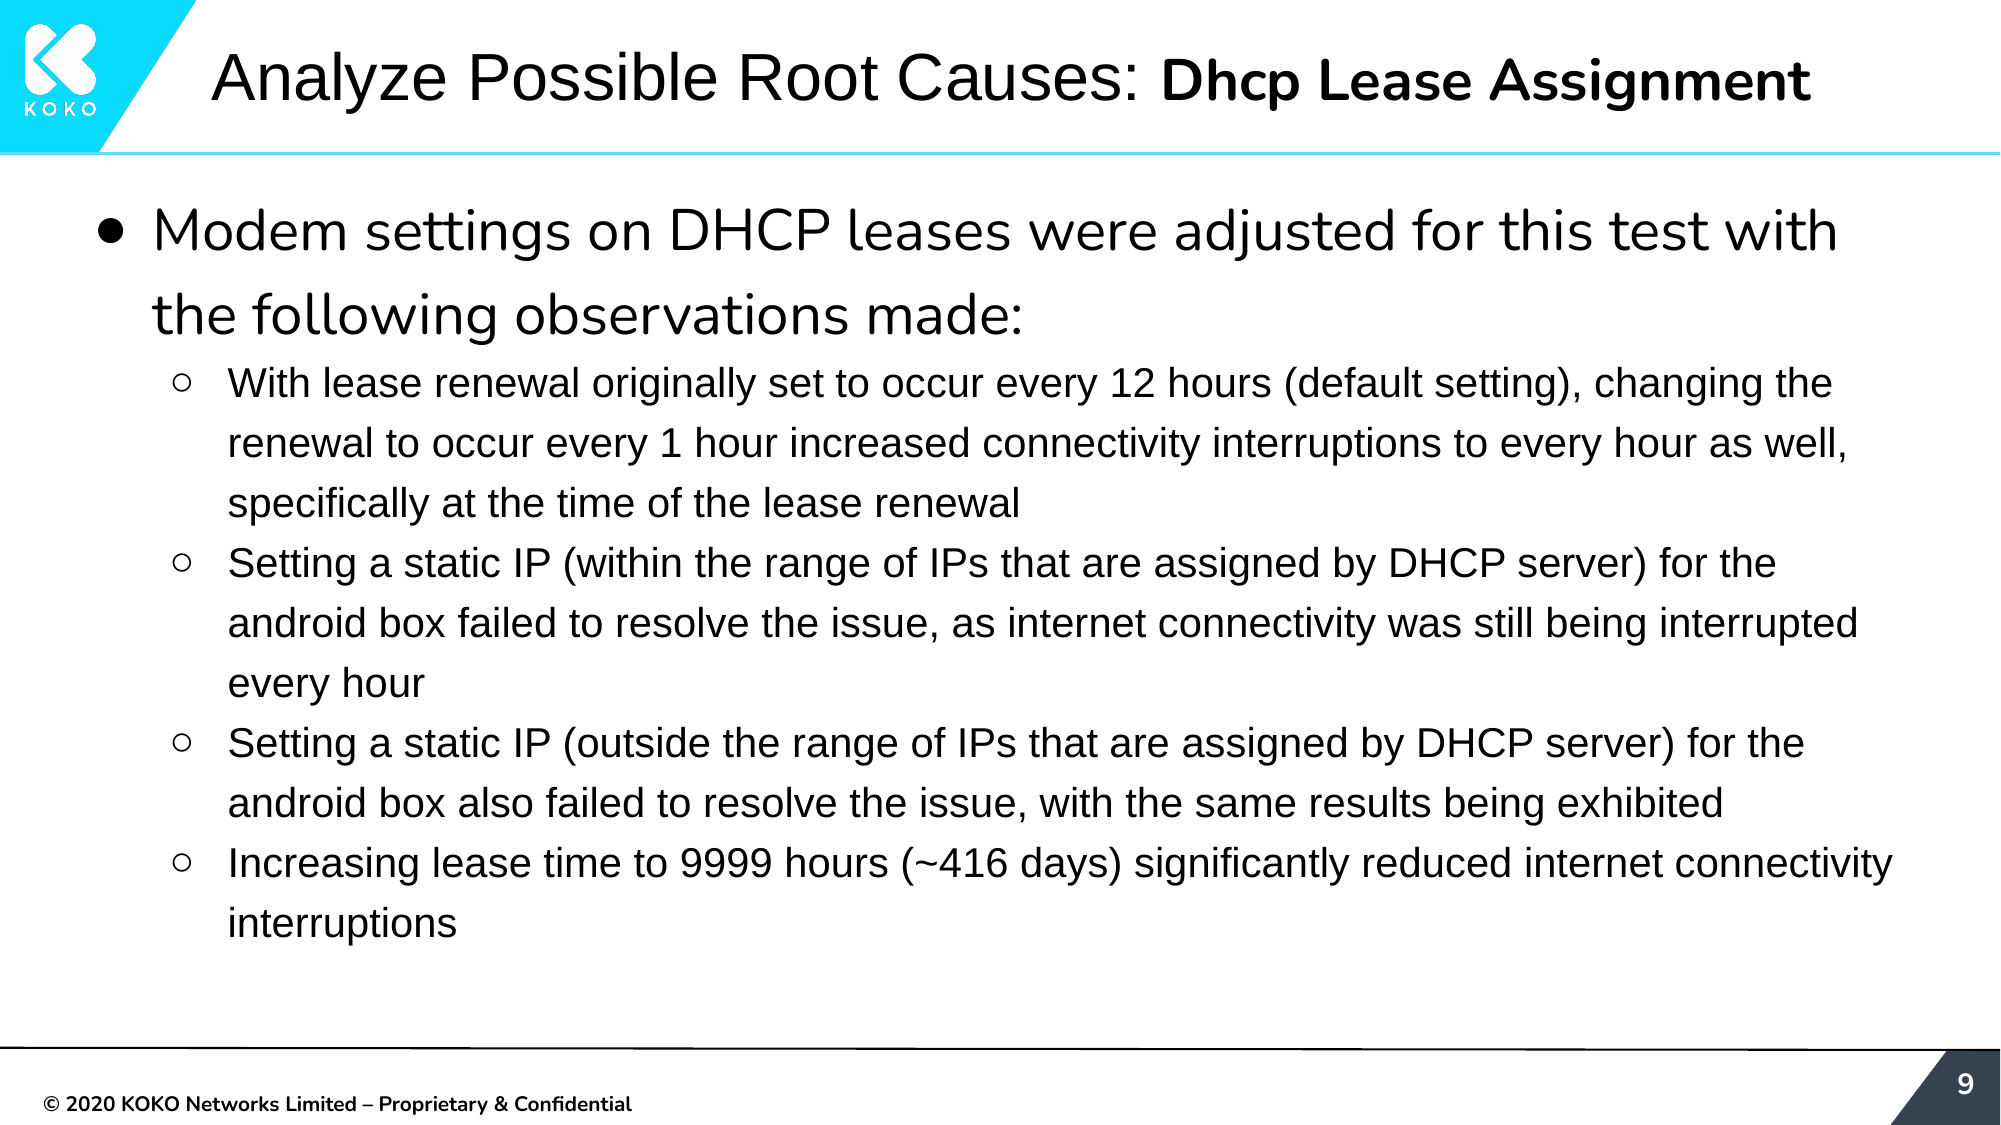

# Analyze Possible Root Causes: Dhcp Lease Assignment
Modem settings on DHCP leases were adjusted for this test with the following observations made:
With lease renewal originally set to occur every 12 hours (default setting), changing the renewal to occur every 1 hour increased connectivity interruptions to every hour as well, specifically at the time of the lease renewal
Setting a static IP (within the range of IPs that are assigned by DHCP server) for the android box failed to resolve the issue, as internet connectivity was still being interrupted every hour
Setting a static IP (outside the range of IPs that are assigned by DHCP server) for the android box also failed to resolve the issue, with the same results being exhibited
Increasing lease time to 9999 hours (~416 days) significantly reduced internet connectivity interruptions

9